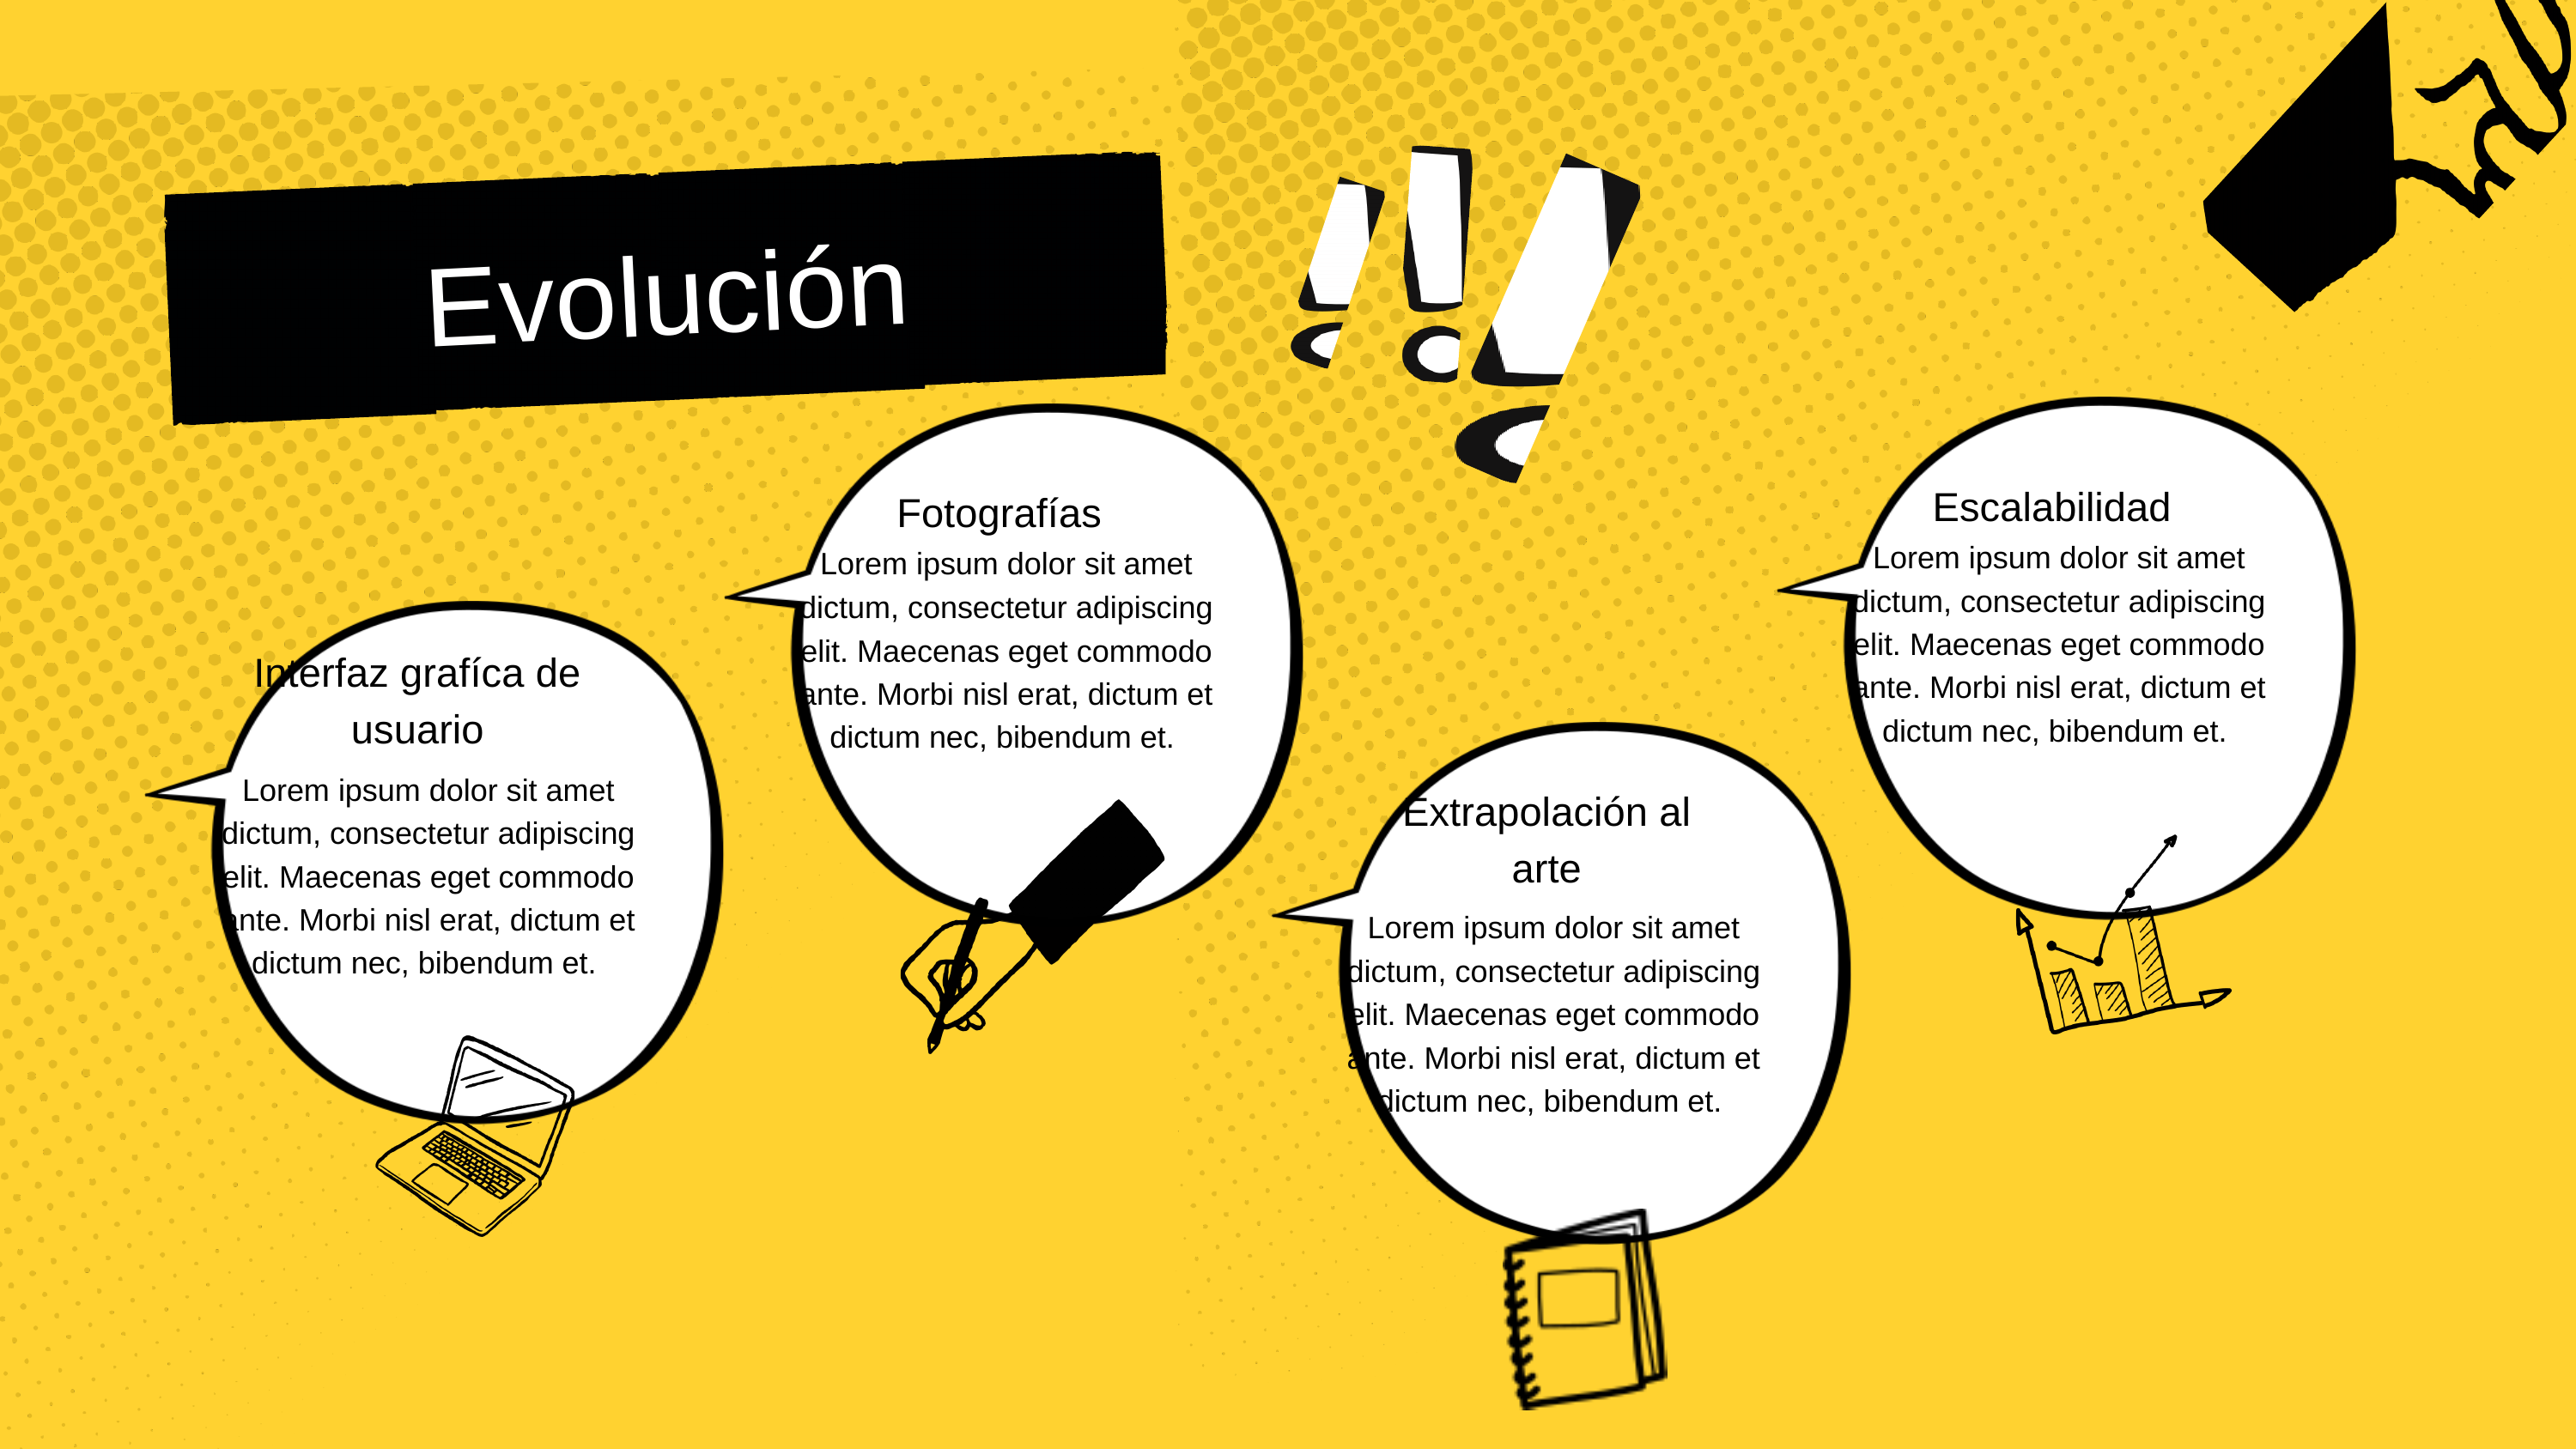

Evolución

Escalabilidad
Fotografías
Lorem ipsum dolor sit amet dictum, consectetur adipiscing elit. Maecenas eget commodo ante. Morbi nisl erat, dictum et dictum nec, bibendum et.
Lorem ipsum dolor sit amet dictum, consectetur adipiscing elit. Maecenas eget commodo ante. Morbi nisl erat, dictum et dictum nec, bibendum et.

Interfaz grafíca de usuario

Lorem ipsum dolor sit amet dictum, consectetur adipiscing elit. Maecenas eget commodo ante. Morbi nisl erat, dictum et dictum nec, bibendum et.
Extrapolación al arte

Lorem ipsum dolor sit amet dictum, consectetur adipiscing elit. Maecenas eget commodo ante. Morbi nisl erat, dictum et dictum nec, bibendum et.